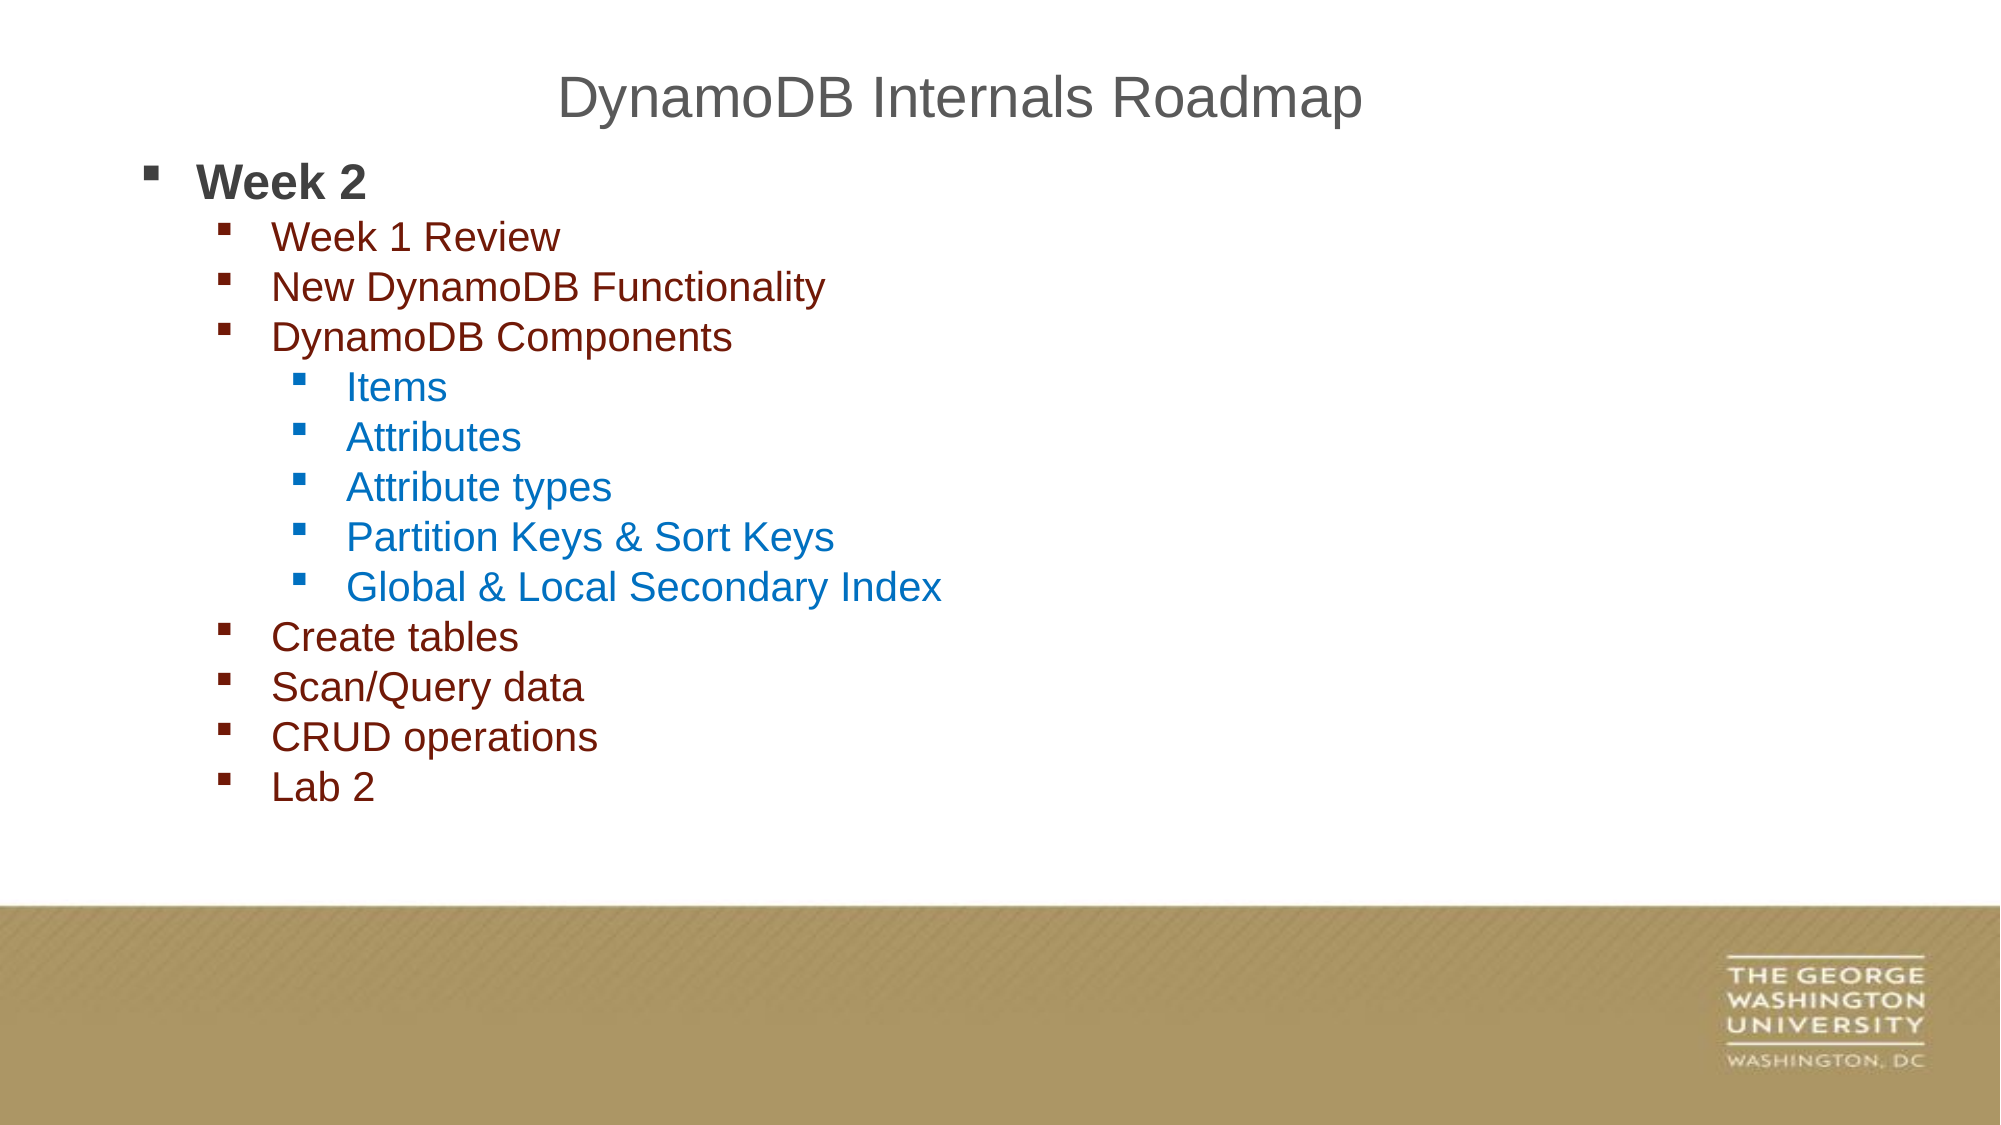

DynamoDB Internals Roadmap
Week 2
Week 1 Review
New DynamoDB Functionality
DynamoDB Components
Items
Attributes
Attribute types
Partition Keys & Sort Keys
Global & Local Secondary Index
Create tables
Scan/Query data
CRUD operations
Lab 2